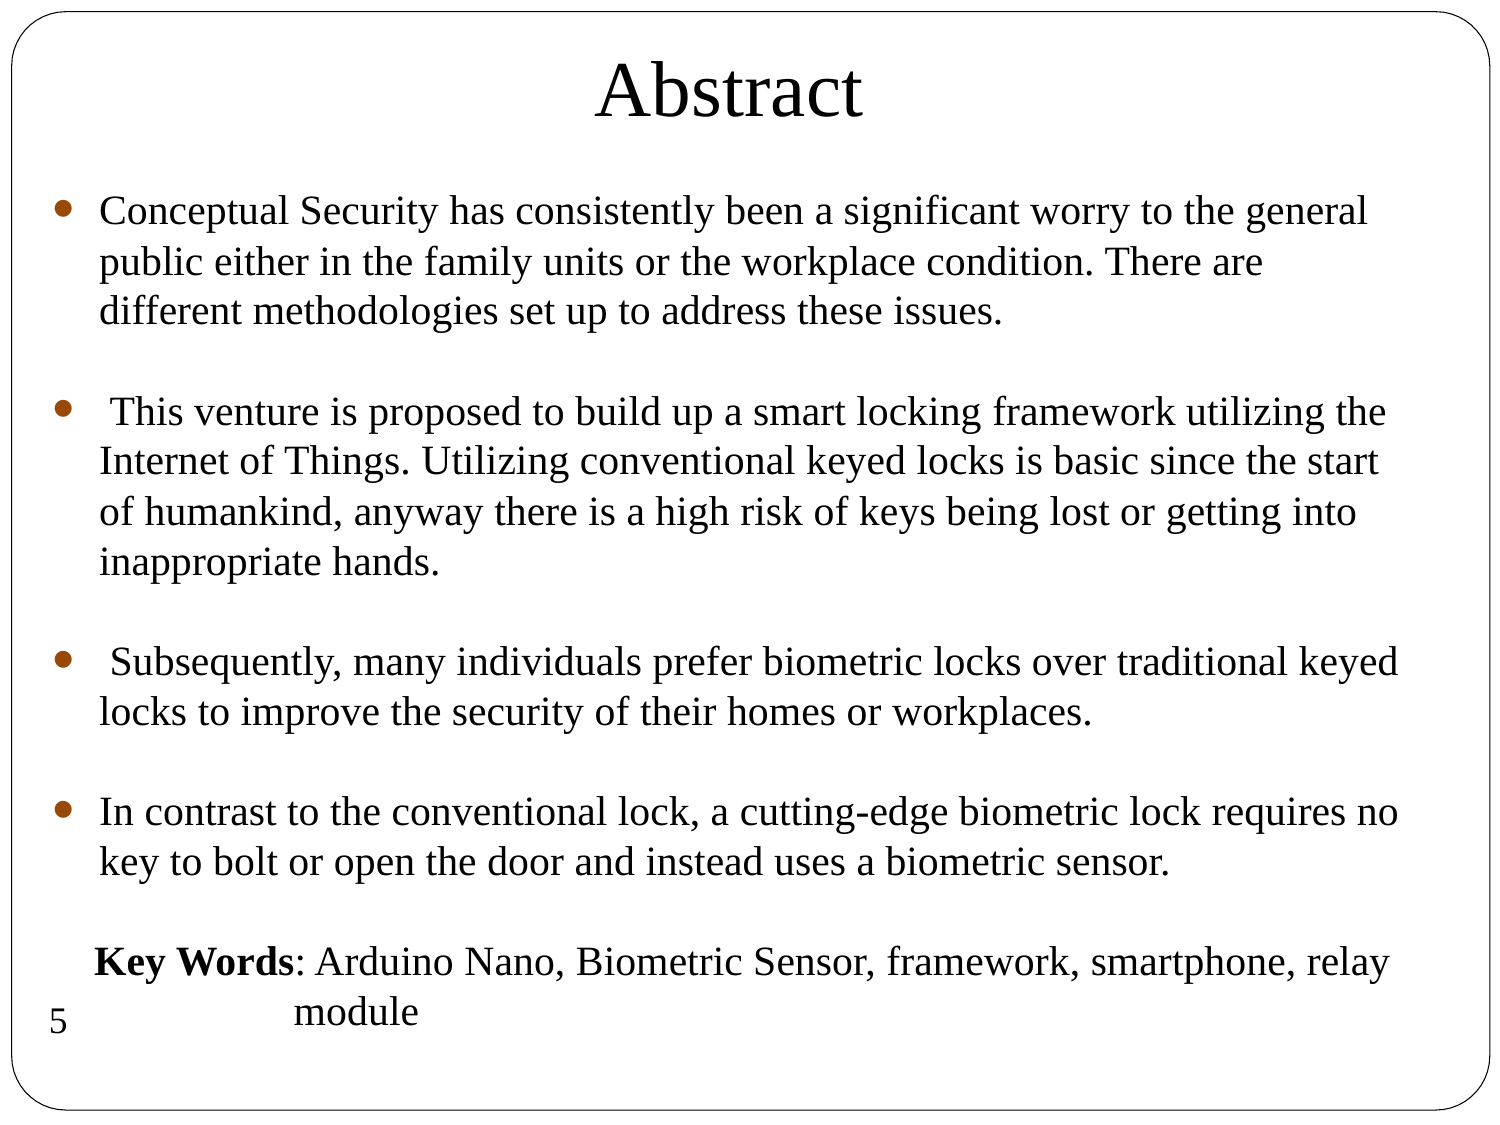

# Abstract
Conceptual Security has consistently been a significant worry to the general public either in the family units or the workplace condition. There are different methodologies set up to address these issues.

 This venture is proposed to build up a smart locking framework utilizing the Internet of Things. Utilizing conventional keyed locks is basic since the start of humankind, anyway there is a high risk of keys being lost or getting into inappropriate hands.

 Subsequently, many individuals prefer biometric locks over traditional keyed locks to improve the security of their homes or workplaces.

In contrast to the conventional lock, a cutting-edge biometric lock requires no key to bolt or open the door and instead uses a biometric sensor.

    Key Words: Arduino Nano, Biometric Sensor, framework, smartphone, relay
                       module

5